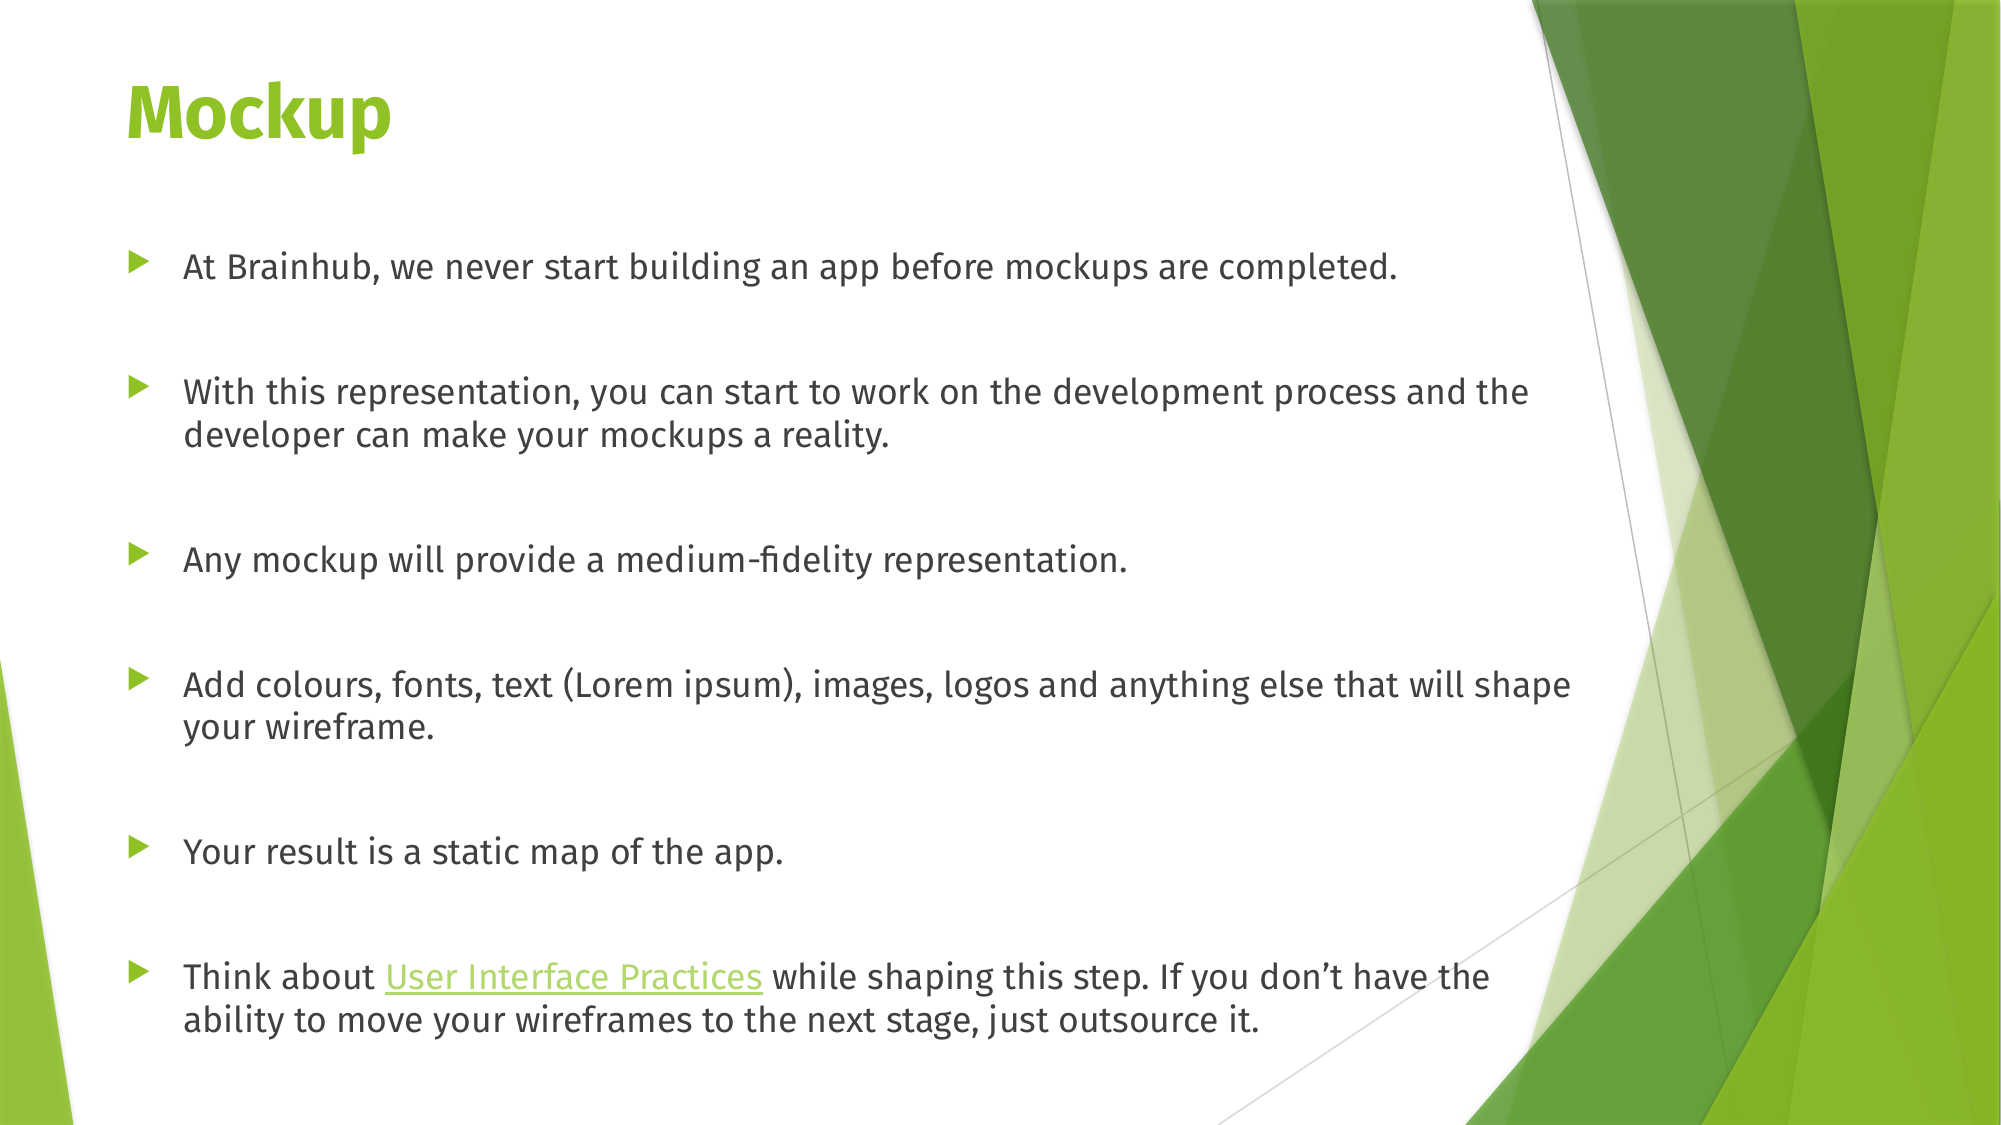

# Mockup
At Brainhub, we never start building an app before mockups are completed.

With this representation, you can start to work on the development process and the developer can make your mockups a reality.

Any mockup will provide a medium-fidelity representation.

Add colours, fonts, text (Lorem ipsum), images, logos and anything else that will shape your wireframe.

Your result is a static map of the app.

Think about User Interface Practices while shaping this step. If you don’t have the ability to move your wireframes to the next stage, just outsource it.